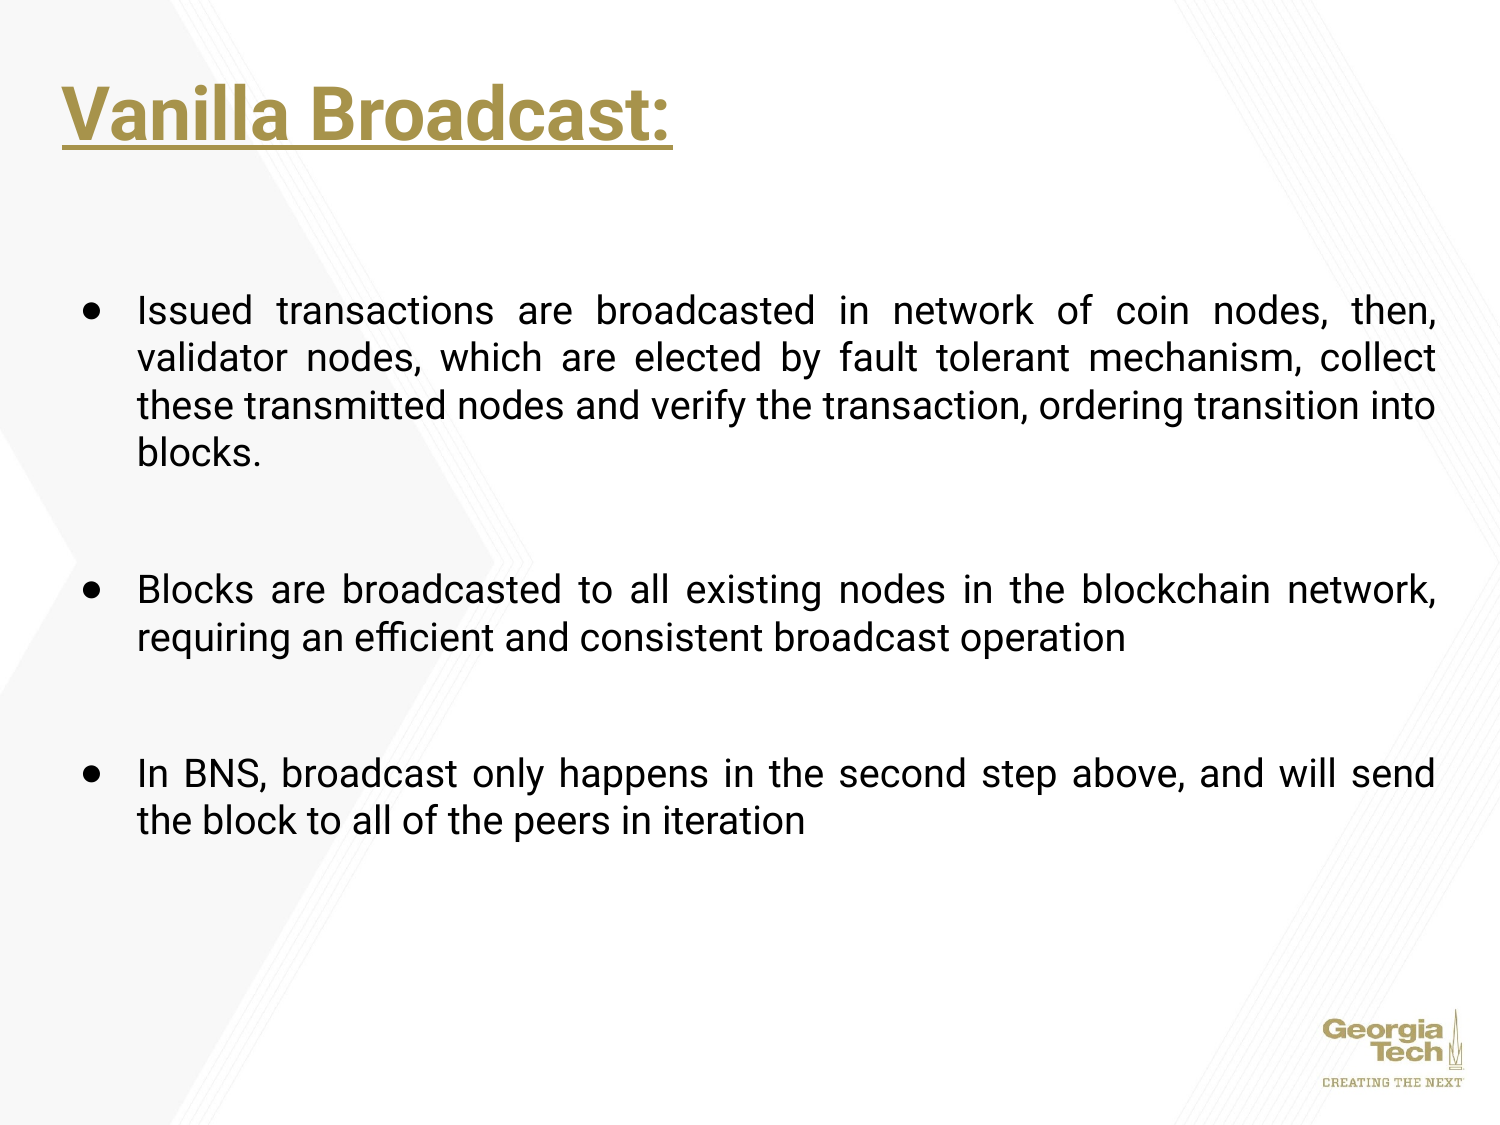

# Vanilla Broadcast:
Issued transactions are broadcasted in network of coin nodes, then, validator nodes, which are elected by fault tolerant mechanism, collect these transmitted nodes and verify the transaction, ordering transition into blocks.

Blocks are broadcasted to all existing nodes in the blockchain network, requiring an efficient and consistent broadcast operation

In BNS, broadcast only happens in the second step above, and will send the block to all of the peers in iteration